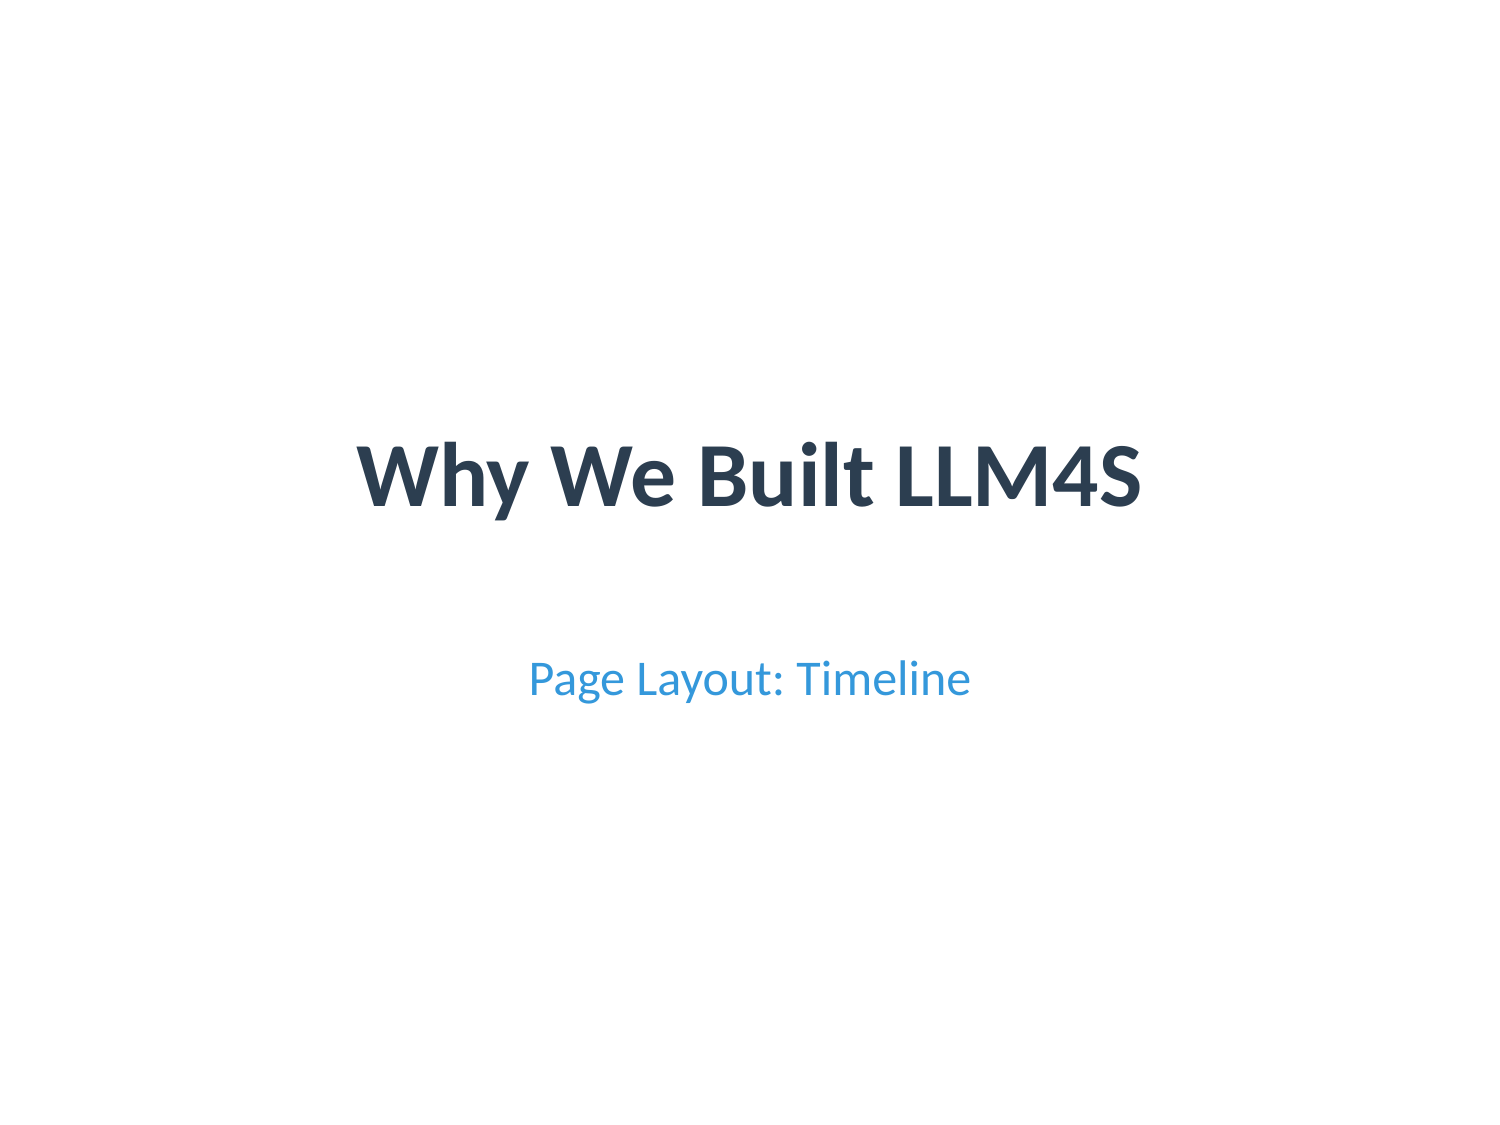

# Why We Built LLM4S
Page Layout: Timeline